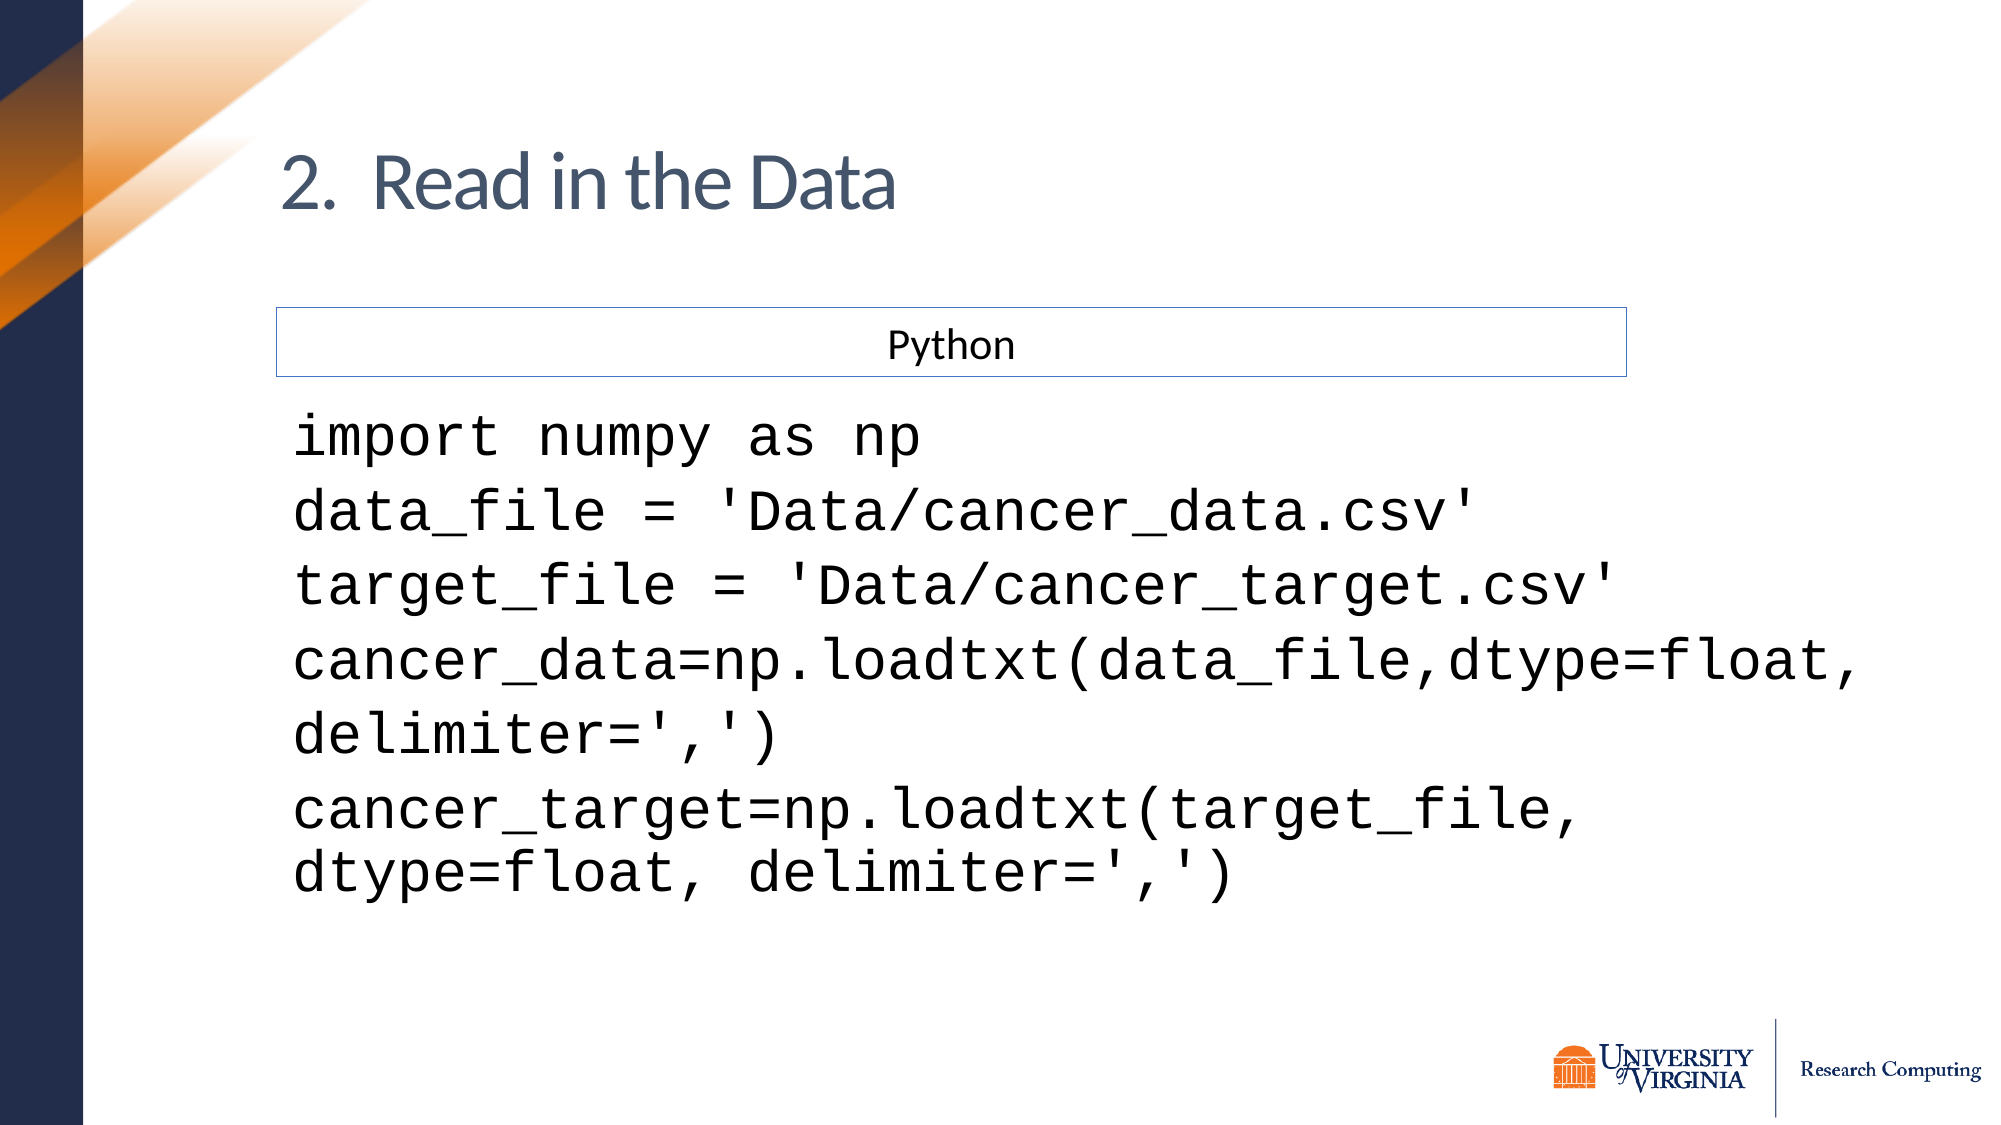

# 2.  Read in the Data
import numpy as np
data_file = 'Data/cancer_data.csv'
target_file = 'Data/cancer_target.csv'
cancer_data=np.loadtxt(data_file,dtype=float,
delimiter=',')
cancer_target=np.loadtxt(target_file, dtype=float, delimiter=',')